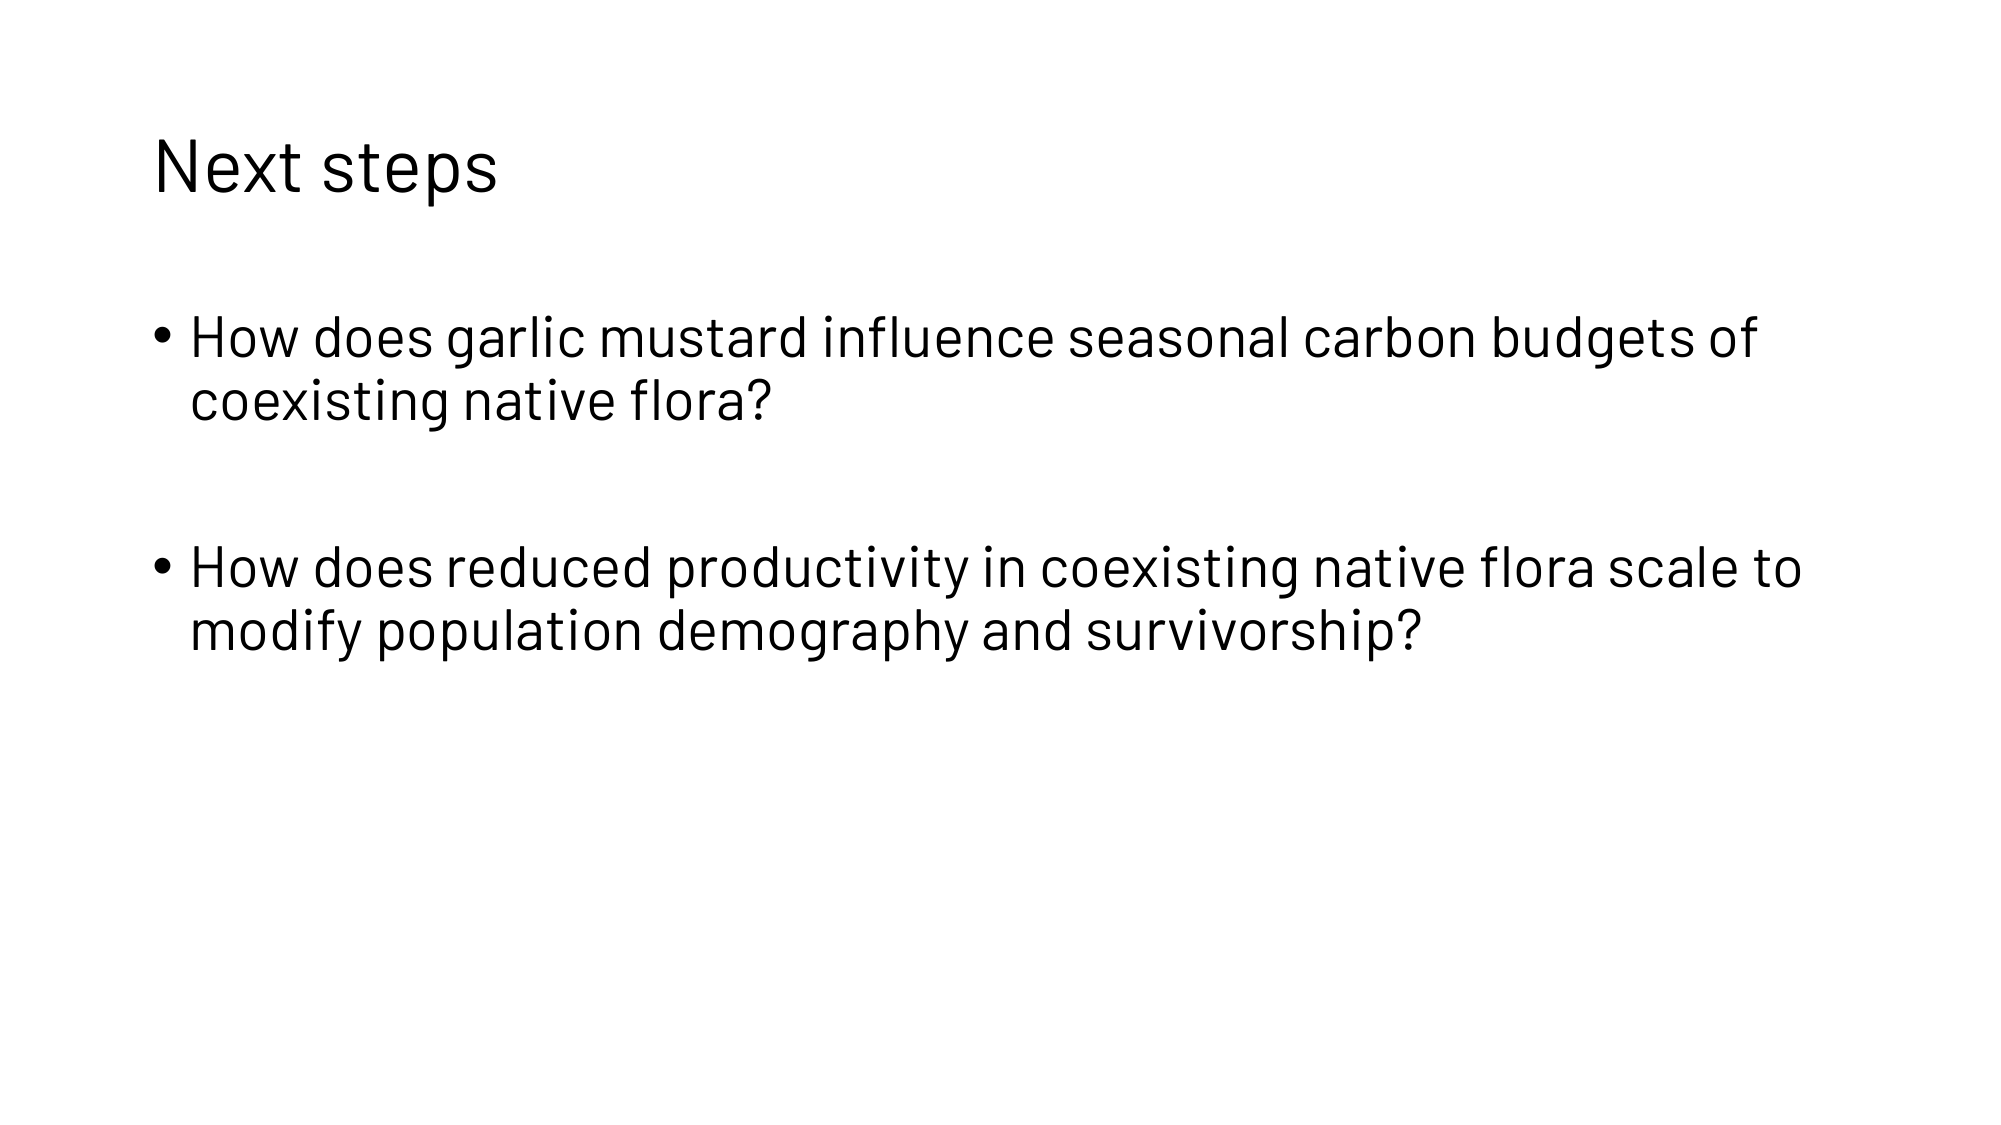

# Next steps
How does garlic mustard influence seasonal carbon budgets of coexisting native flora?

How does reduced productivity in coexisting native flora scale to modify population demography and survivorship?